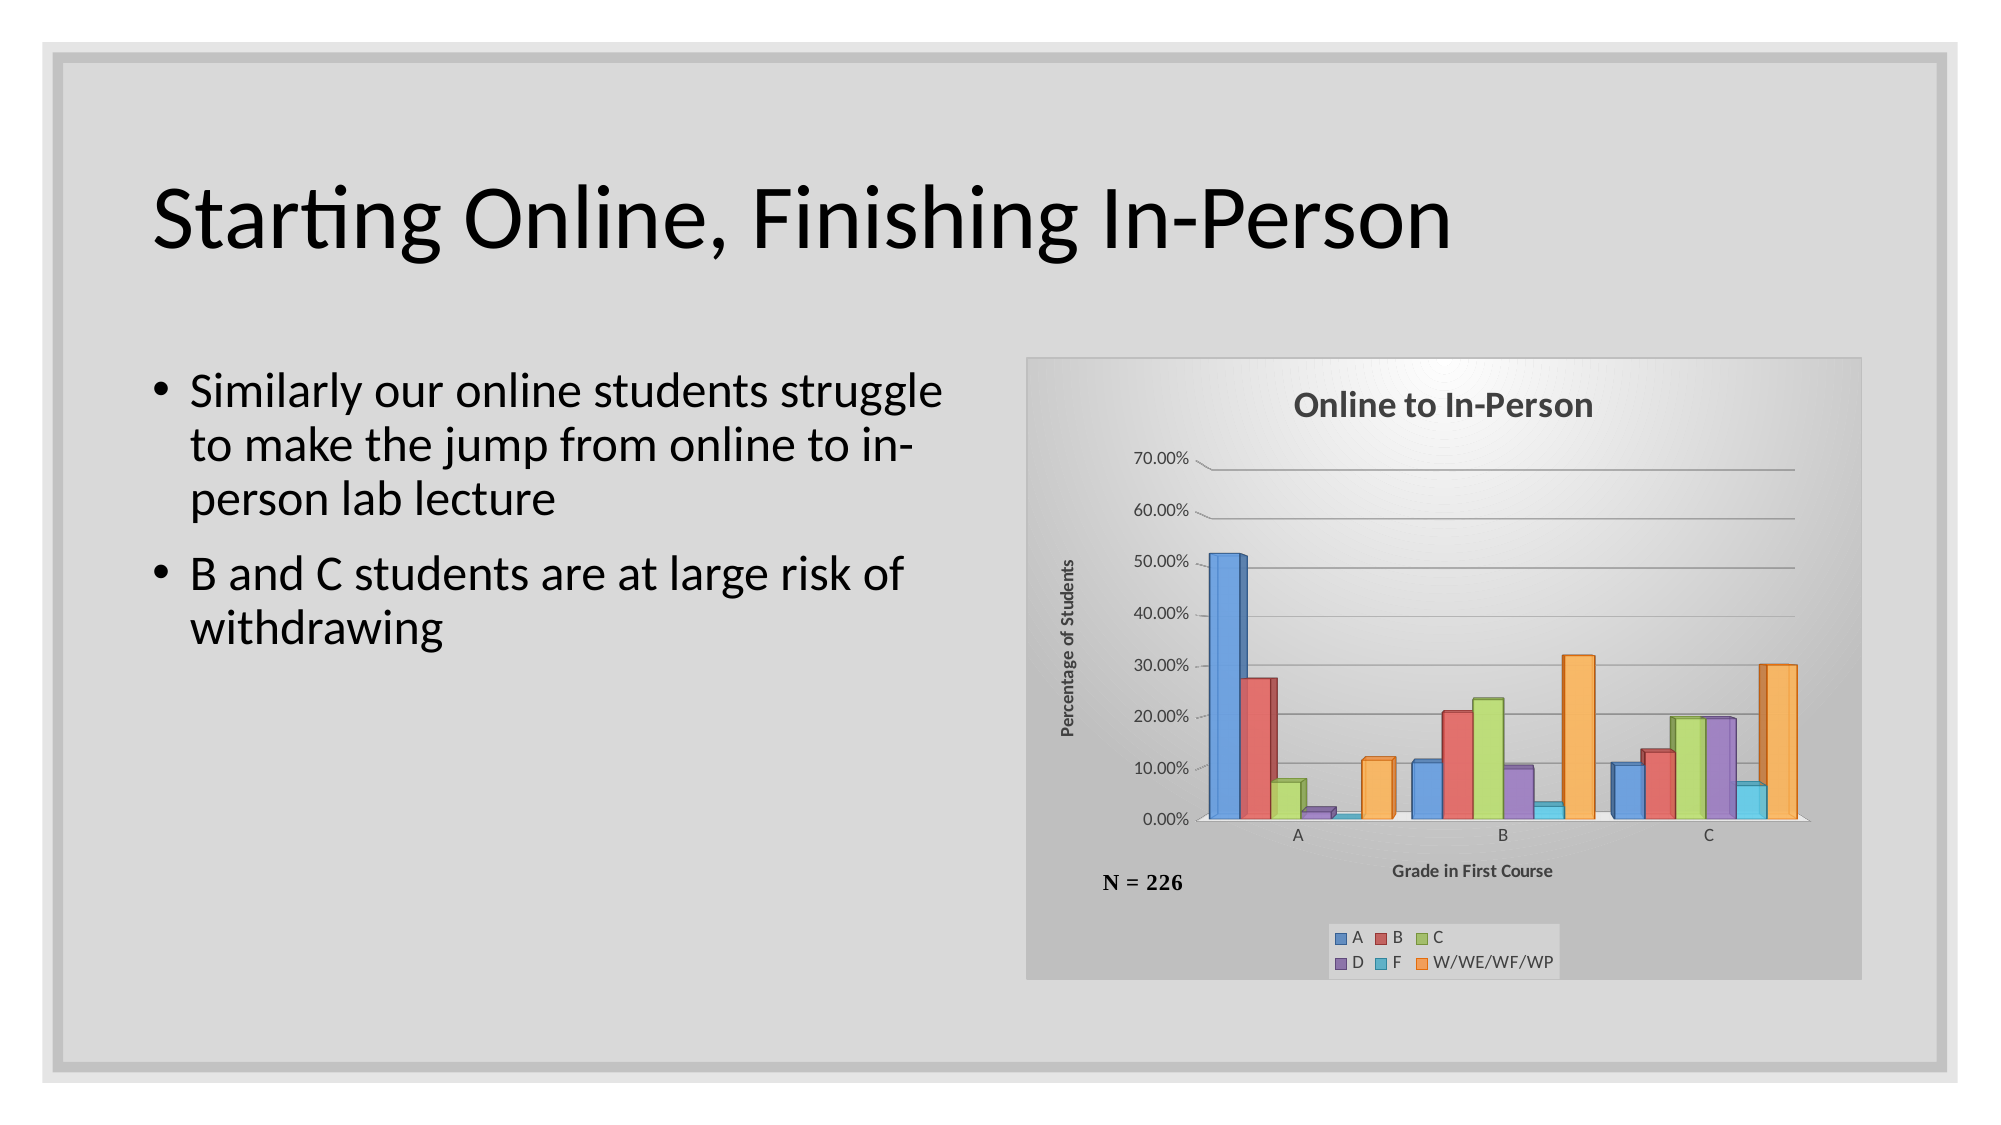

# Starting Online, Finishing In-Person
Similarly our online students struggle to make the jump from online to in-person lab lecture
B and C students are at large risk of withdrawing

[unsupported chart]